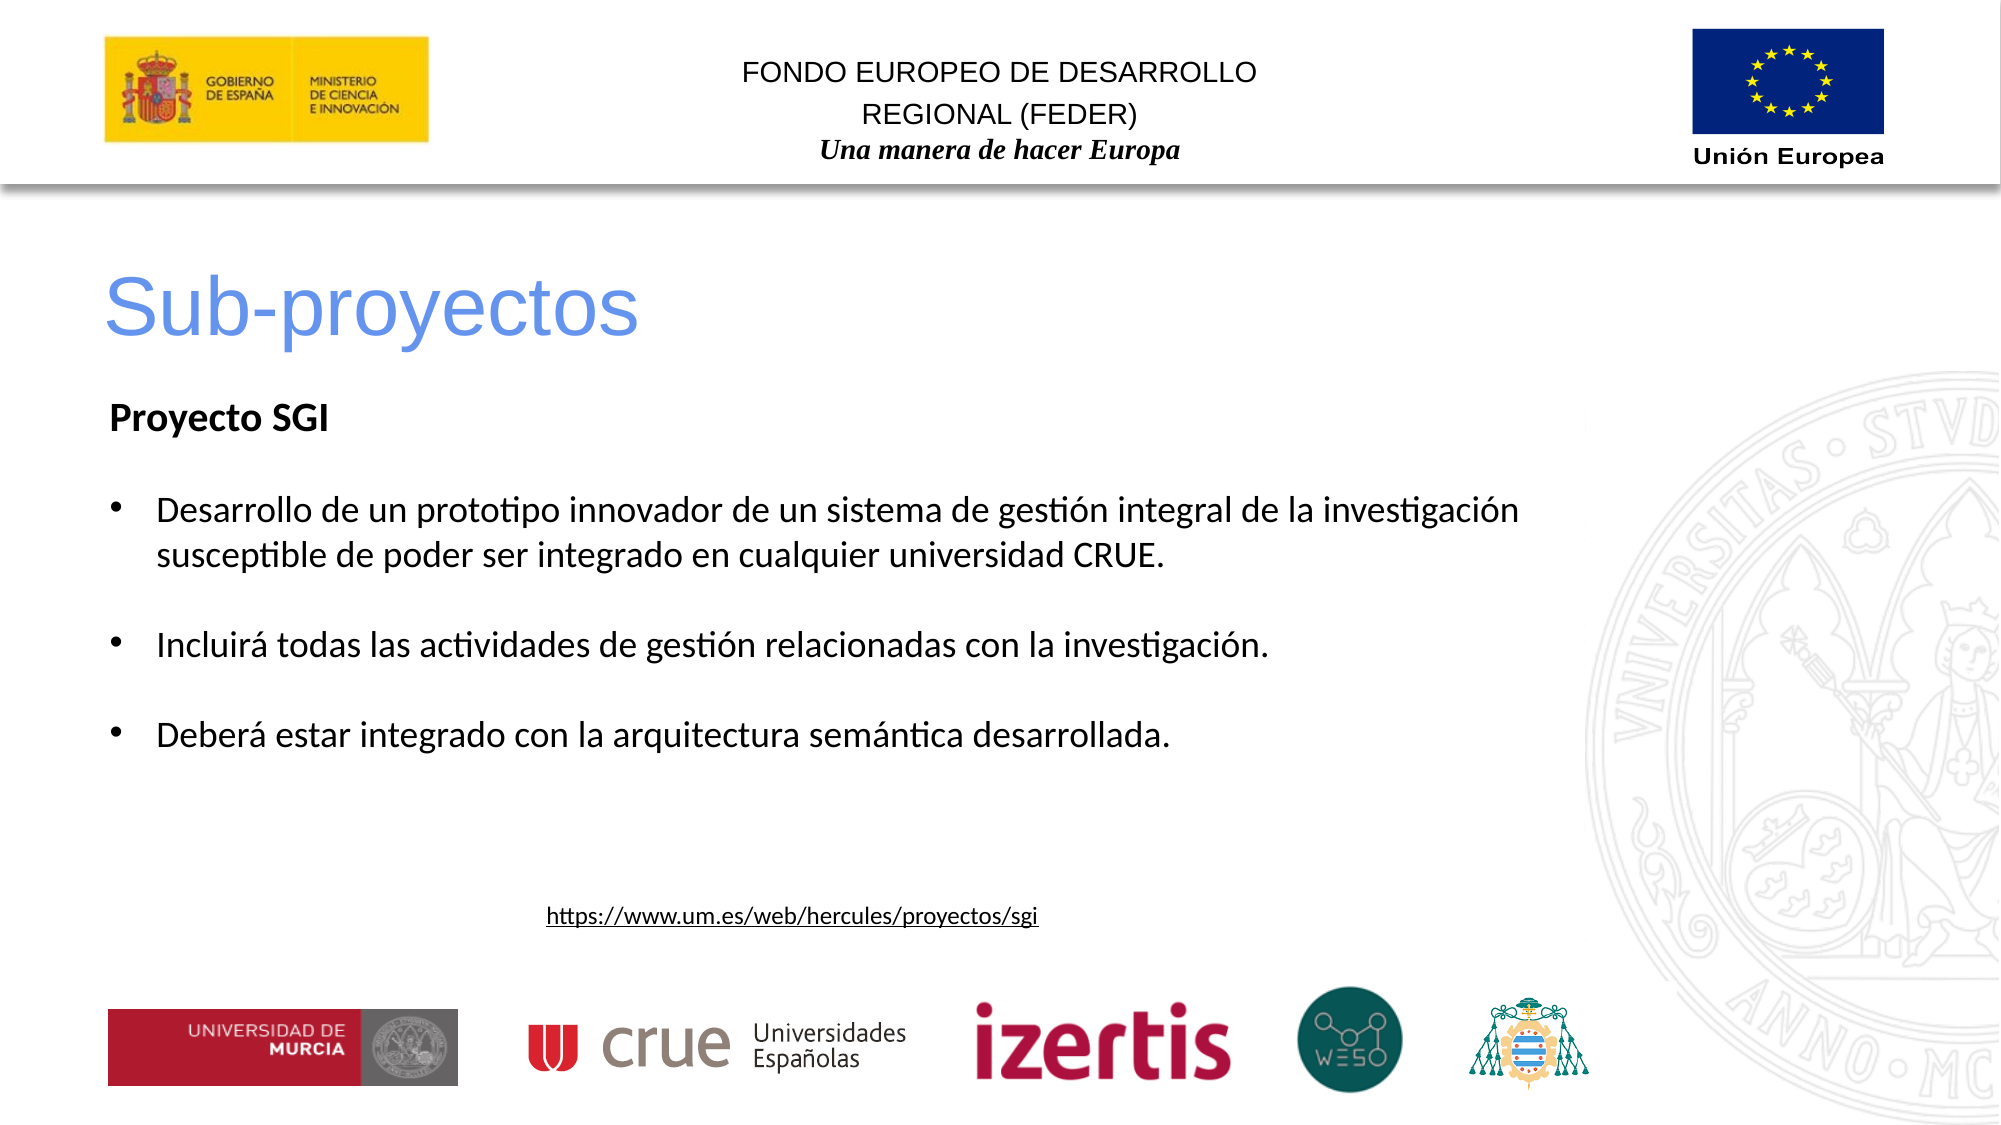

Sub-proyectos
Proyecto SGI

Desarrollo de un prototipo innovador de un sistema de gestión integral de la investigación susceptible de poder ser integrado en cualquier universidad CRUE.

Incluirá todas las actividades de gestión relacionadas con la investigación.

Deberá estar integrado con la arquitectura semántica desarrollada.

https://www.um.es/web/hercules/proyectos/sgi